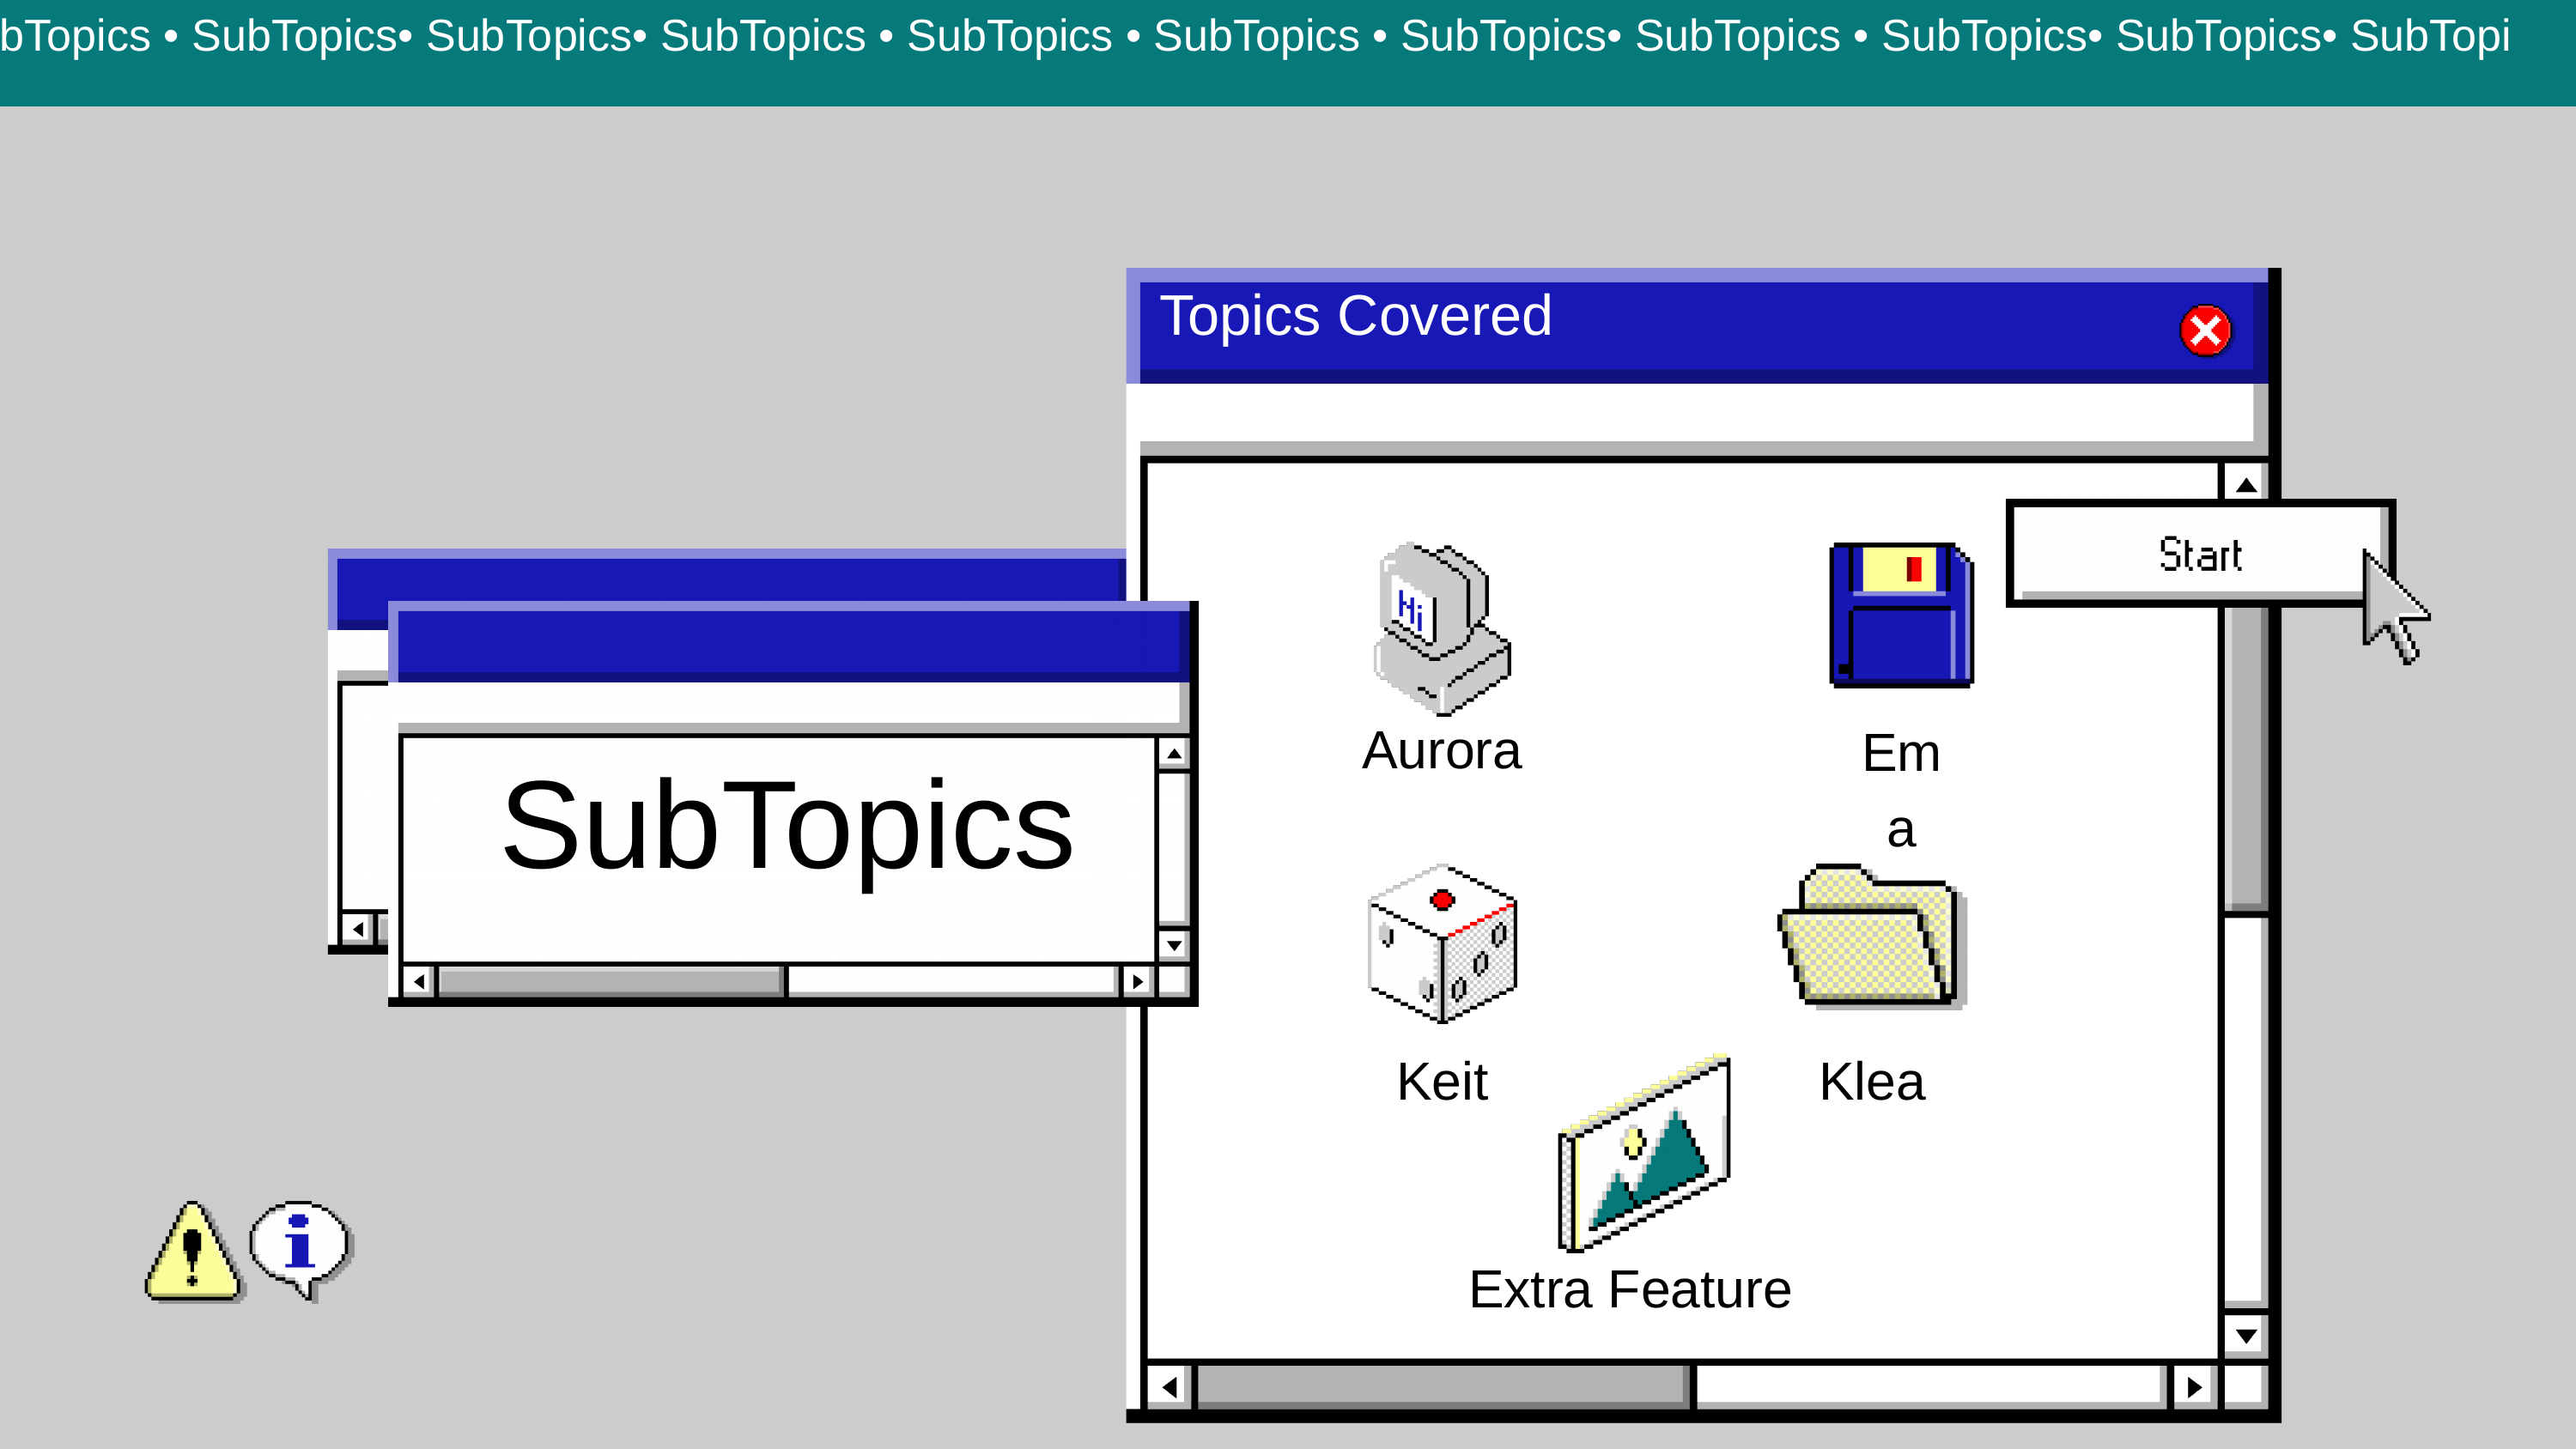

• SubTopics• SubTopics • SubTopics• SubTopics• SubTopics • SubTopics • SubTopics • SubTopics• SubTopics • SubTopics• SubTopics• SubTopi

Topics Covered

Aurora
Ema
SubTopics

Keit

Klea

Extra Feature